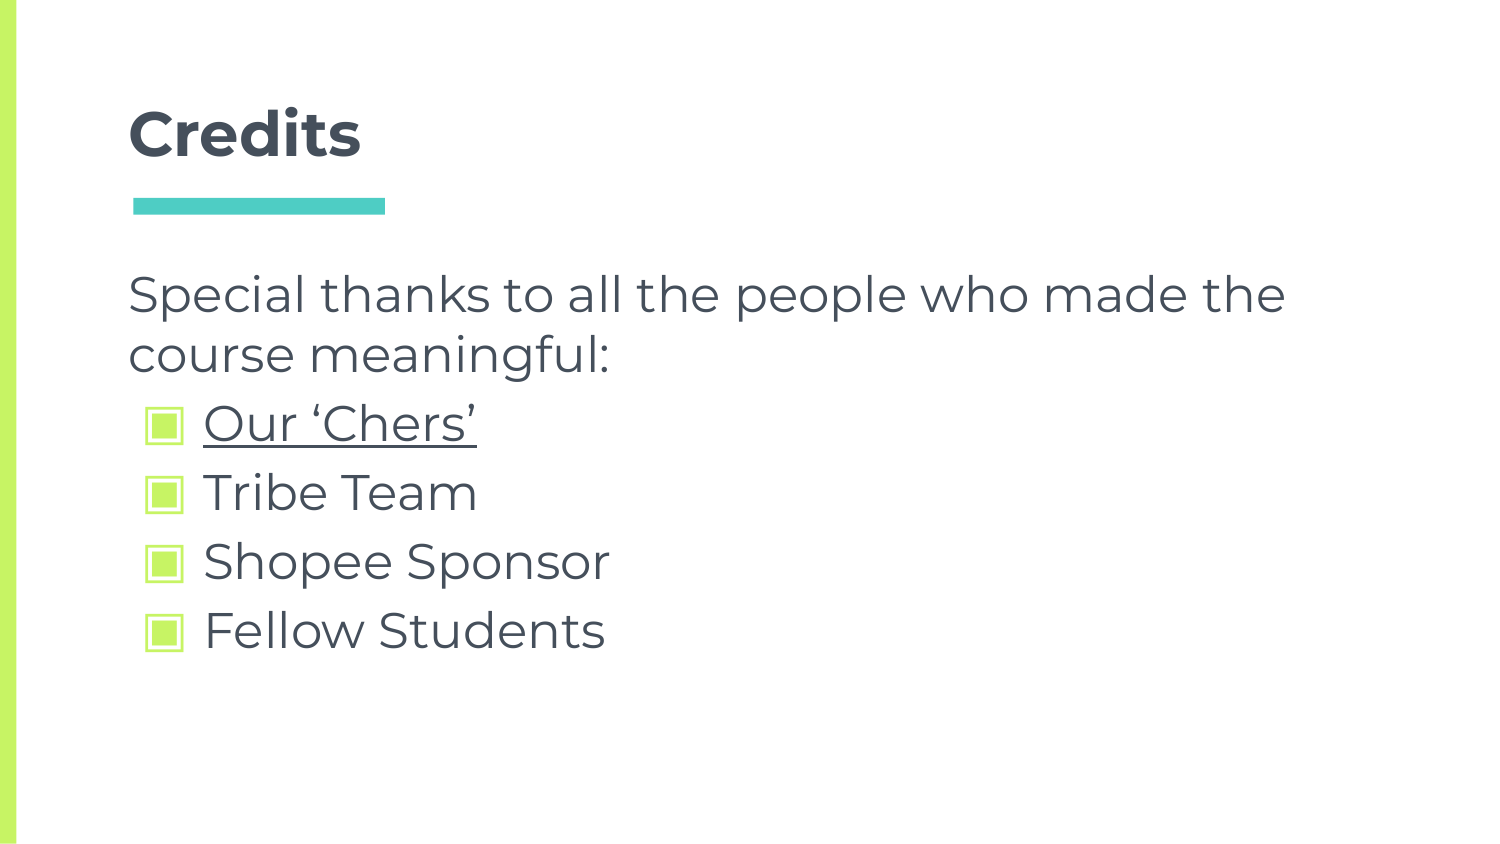

# Credits
Special thanks to all the people who made the course meaningful:
Our ‘Chers’
Tribe Team
Shopee Sponsor
Fellow Students
54